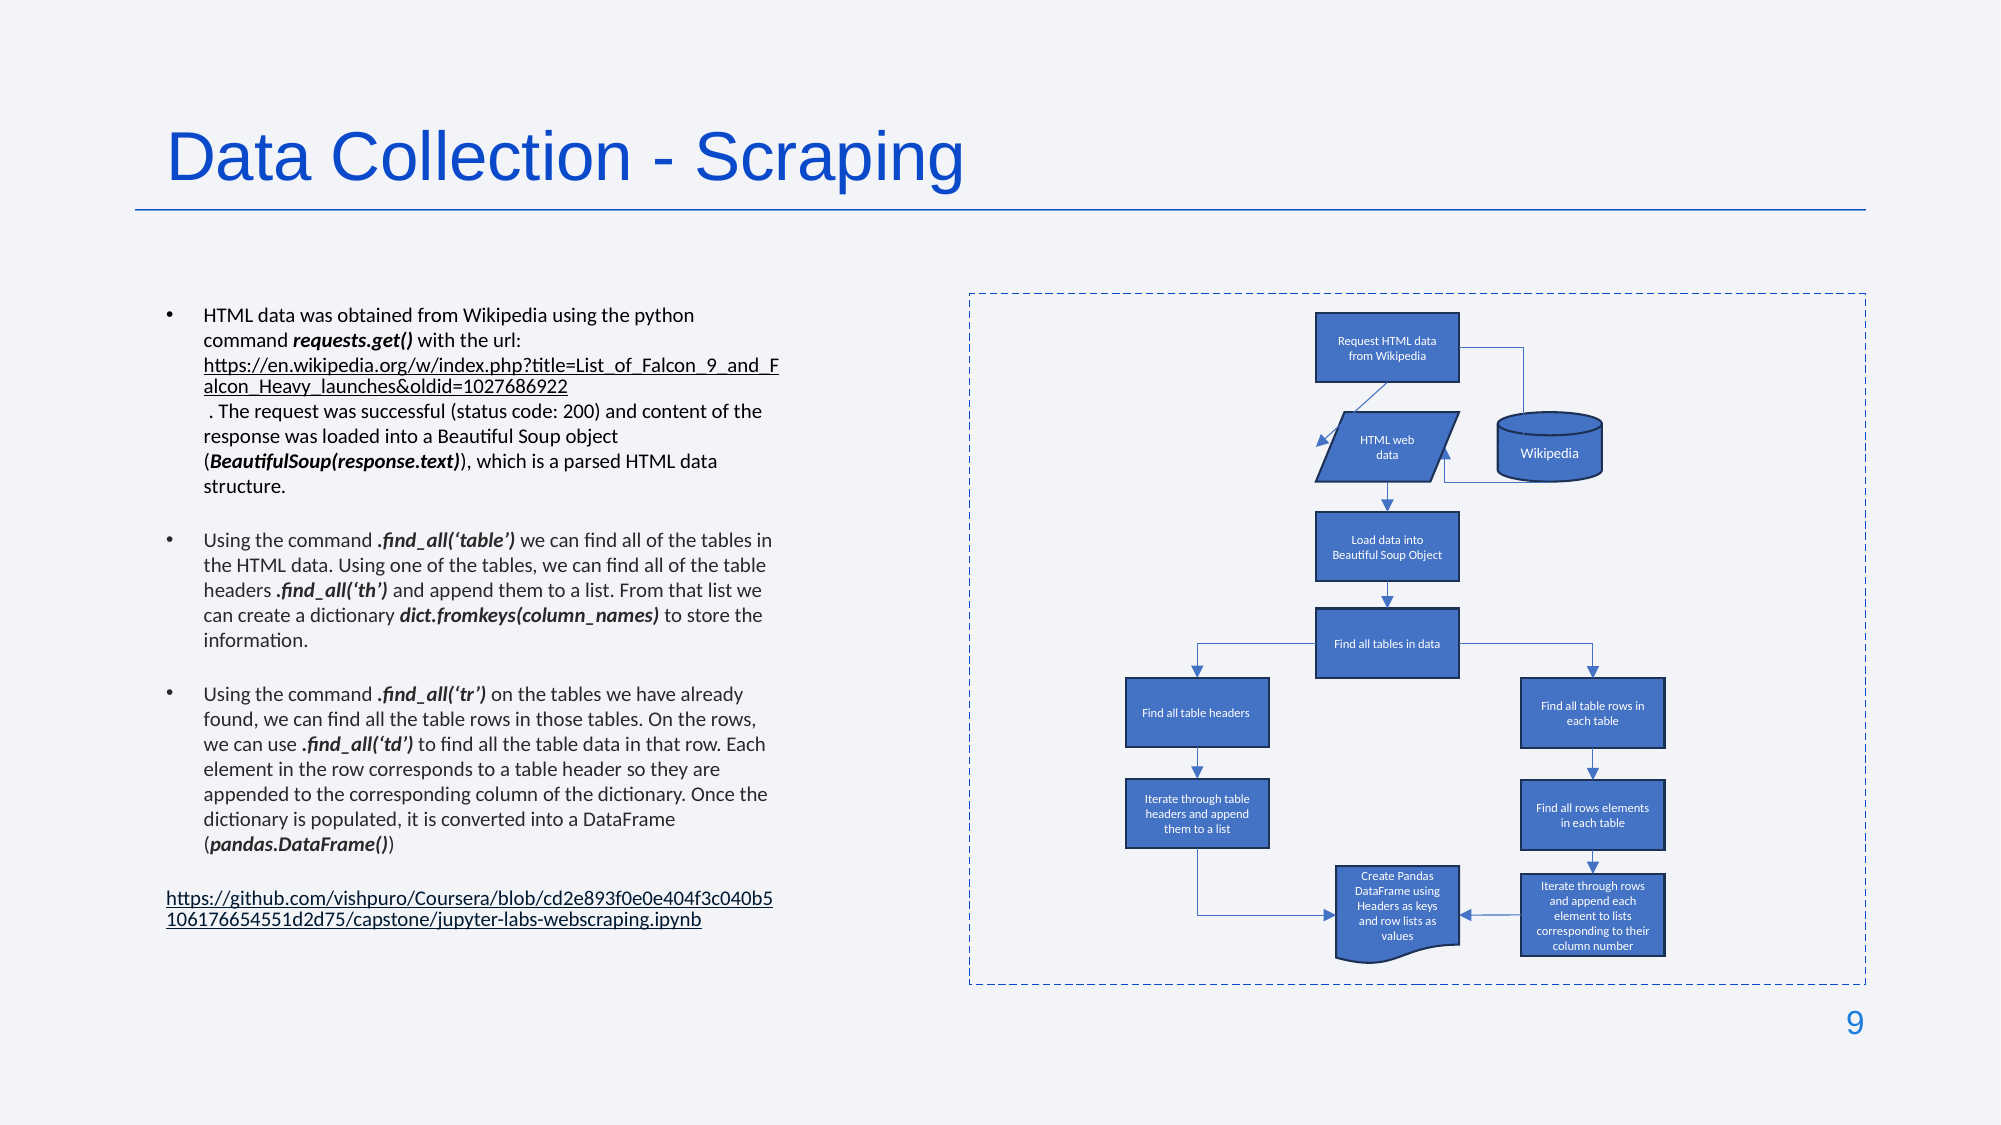

Data Collection - Scraping
HTML data was obtained from Wikipedia using the python command requests.get() with the url: https://en.wikipedia.org/w/index.php?title=List_of_Falcon_9_and_Falcon_Heavy_launches&oldid=1027686922 . The request was successful (status code: 200) and content of the response was loaded into a Beautiful Soup object (BeautifulSoup(response.text)), which is a parsed HTML data structure.
Using the command .find_all(‘table’) we can find all of the tables in the HTML data. Using one of the tables, we can find all of the table headers .find_all(‘th’) and append them to a list. From that list we can create a dictionary dict.fromkeys(column_names) to store the information.
Using the command .find_all(‘tr’) on the tables we have already found, we can find all the table rows in those tables. On the rows, we can use .find_all(‘td’) to find all the table data in that row. Each element in the row corresponds to a table header so they are appended to the corresponding column of the dictionary. Once the dictionary is populated, it is converted into a DataFrame (pandas.DataFrame())
https://github.com/vishpuro/Coursera/blob/cd2e893f0e0e404f3c040b5106176654551d2d75/capstone/jupyter-labs-webscraping.ipynb

Request HTML data from Wikipedia
Wikipedia
HTML web data
Load data into Beautiful Soup Object
Find all tables in data
Find all table headers
Find all table rows in each table
Iterate through table headers and append them to a list
Find all rows elements in each table
Create Pandas DataFrame using Headers as keys and row lists as values
Iterate through rows and append each element to lists corresponding to their column number
9